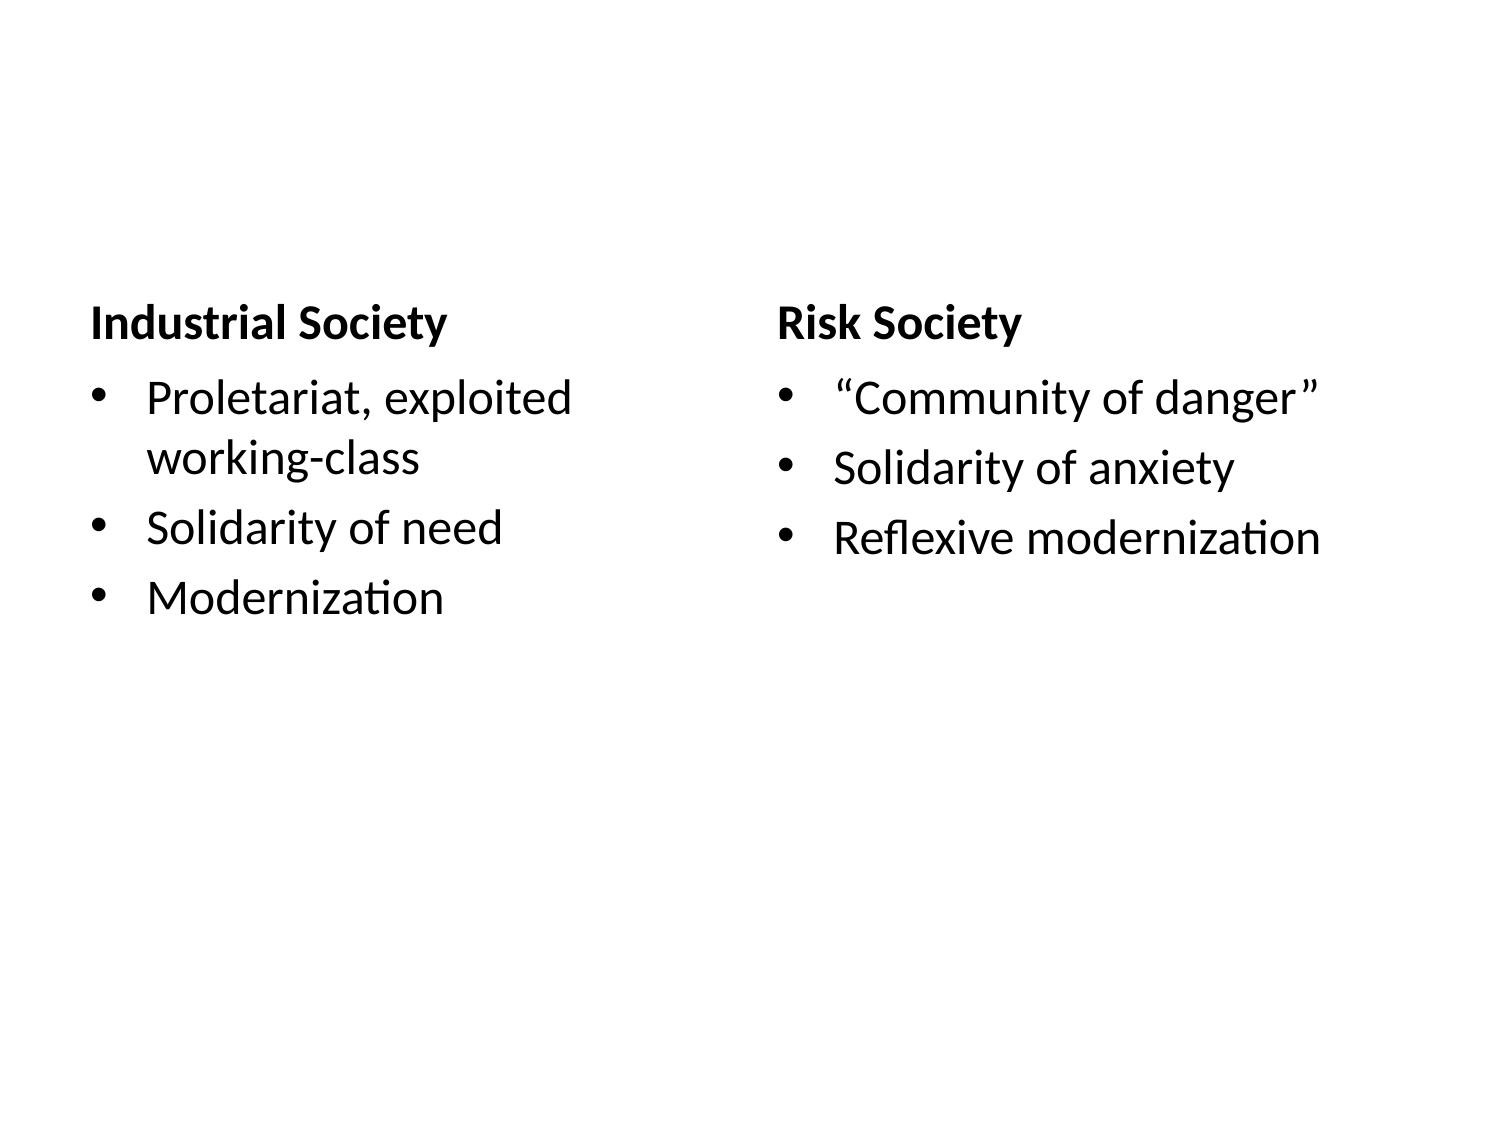

#
Industrial Society
Risk Society
Proletariat, exploited working-class
Solidarity of need
Modernization

“Community of danger”
Solidarity of anxiety
Reflexive modernization